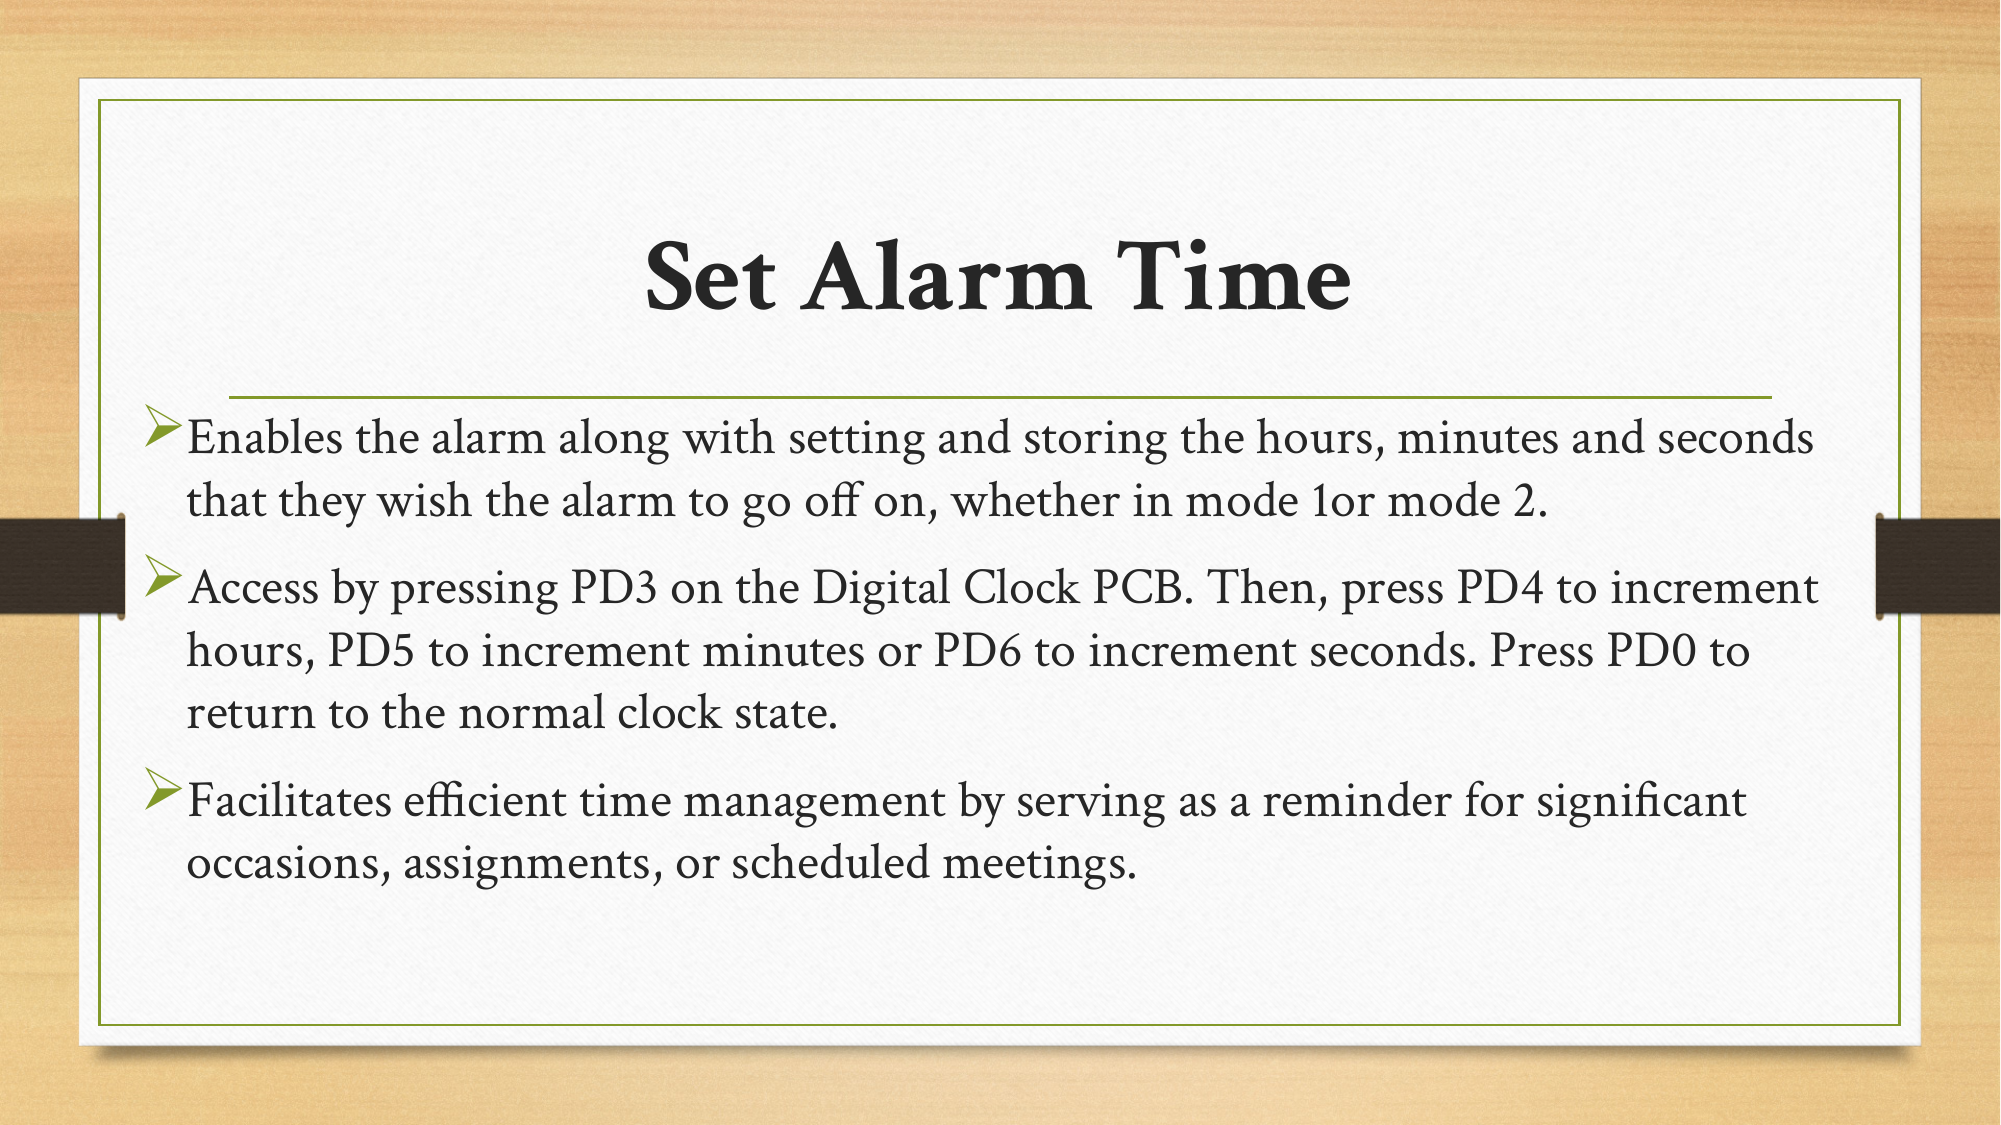

# Set Alarm Time
Enables the alarm along with setting and storing the hours, minutes and seconds that they wish the alarm to go off on, whether in mode 1or mode 2.
Access by pressing PD3 on the Digital Clock PCB. Then, press PD4 to increment hours, PD5 to increment minutes or PD6 to increment seconds. Press PD0 to return to the normal clock state.
Facilitates efficient time management by serving as a reminder for significant occasions, assignments, or scheduled meetings.